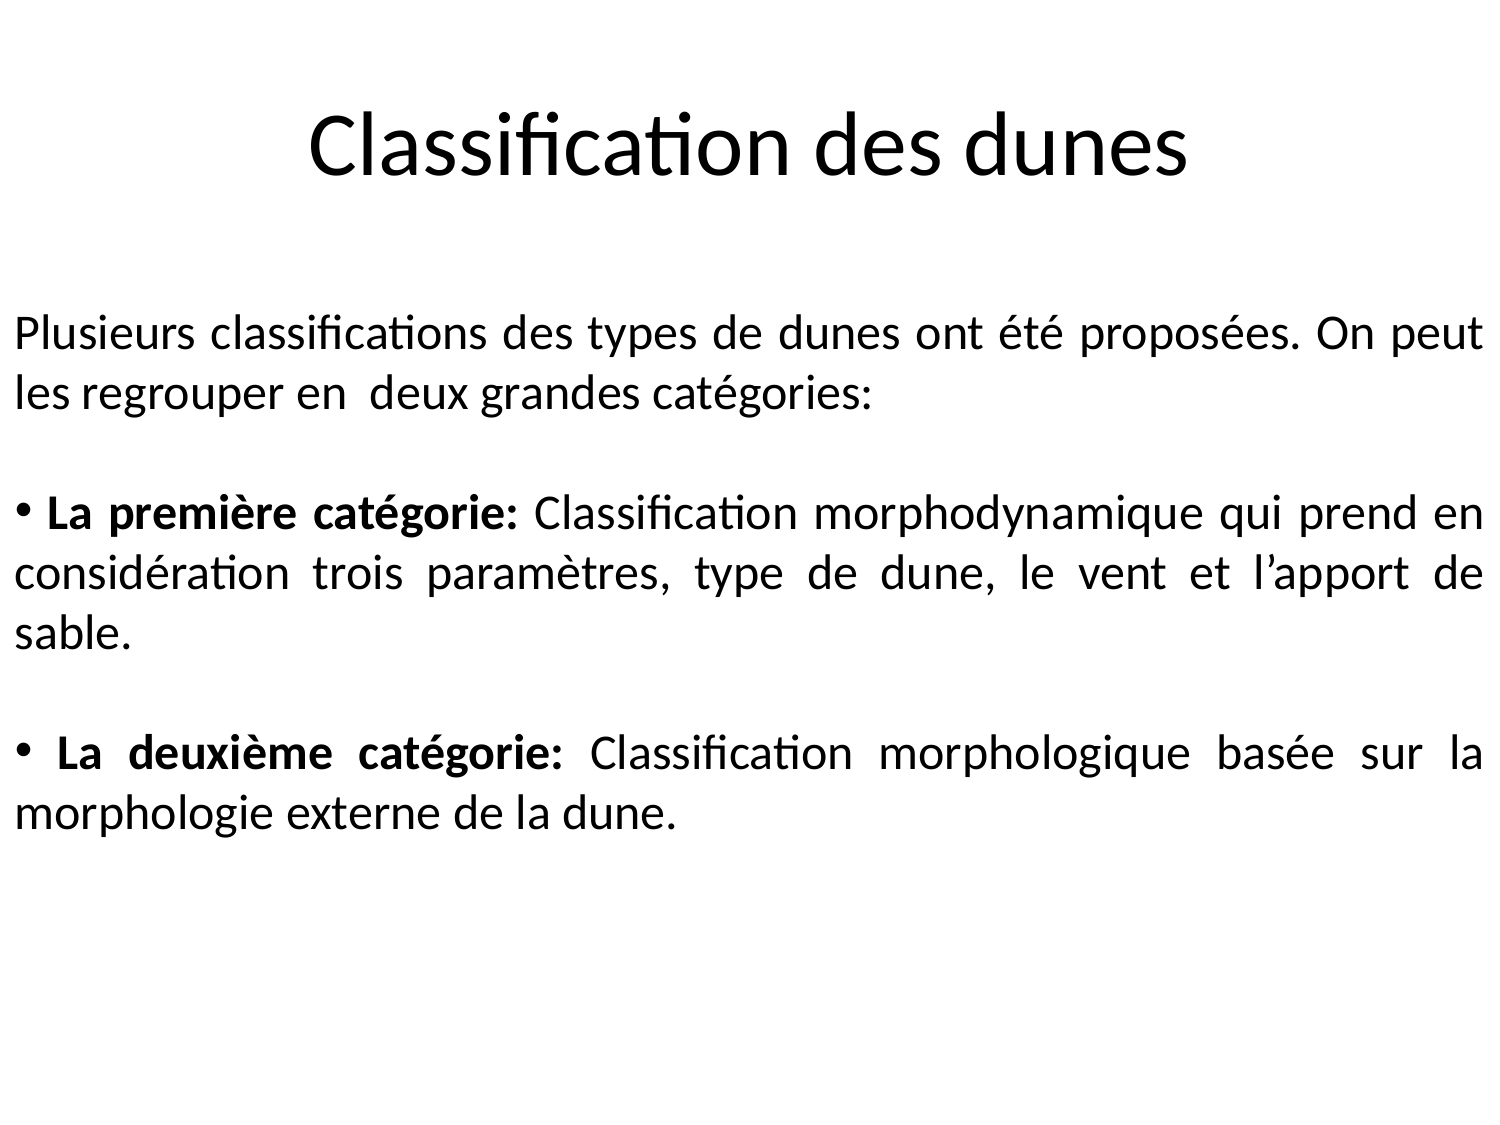

# Classification des dunes
Plusieurs classifications des types de dunes ont été proposées. On peut les regrouper en  deux grandes catégories:

 La première catégorie: Classification morphodynamique qui prend en considération trois paramètres, type de dune, le vent et l’apport de sable.

 La deuxième catégorie: Classification morphologique basée sur la morphologie externe de la dune.